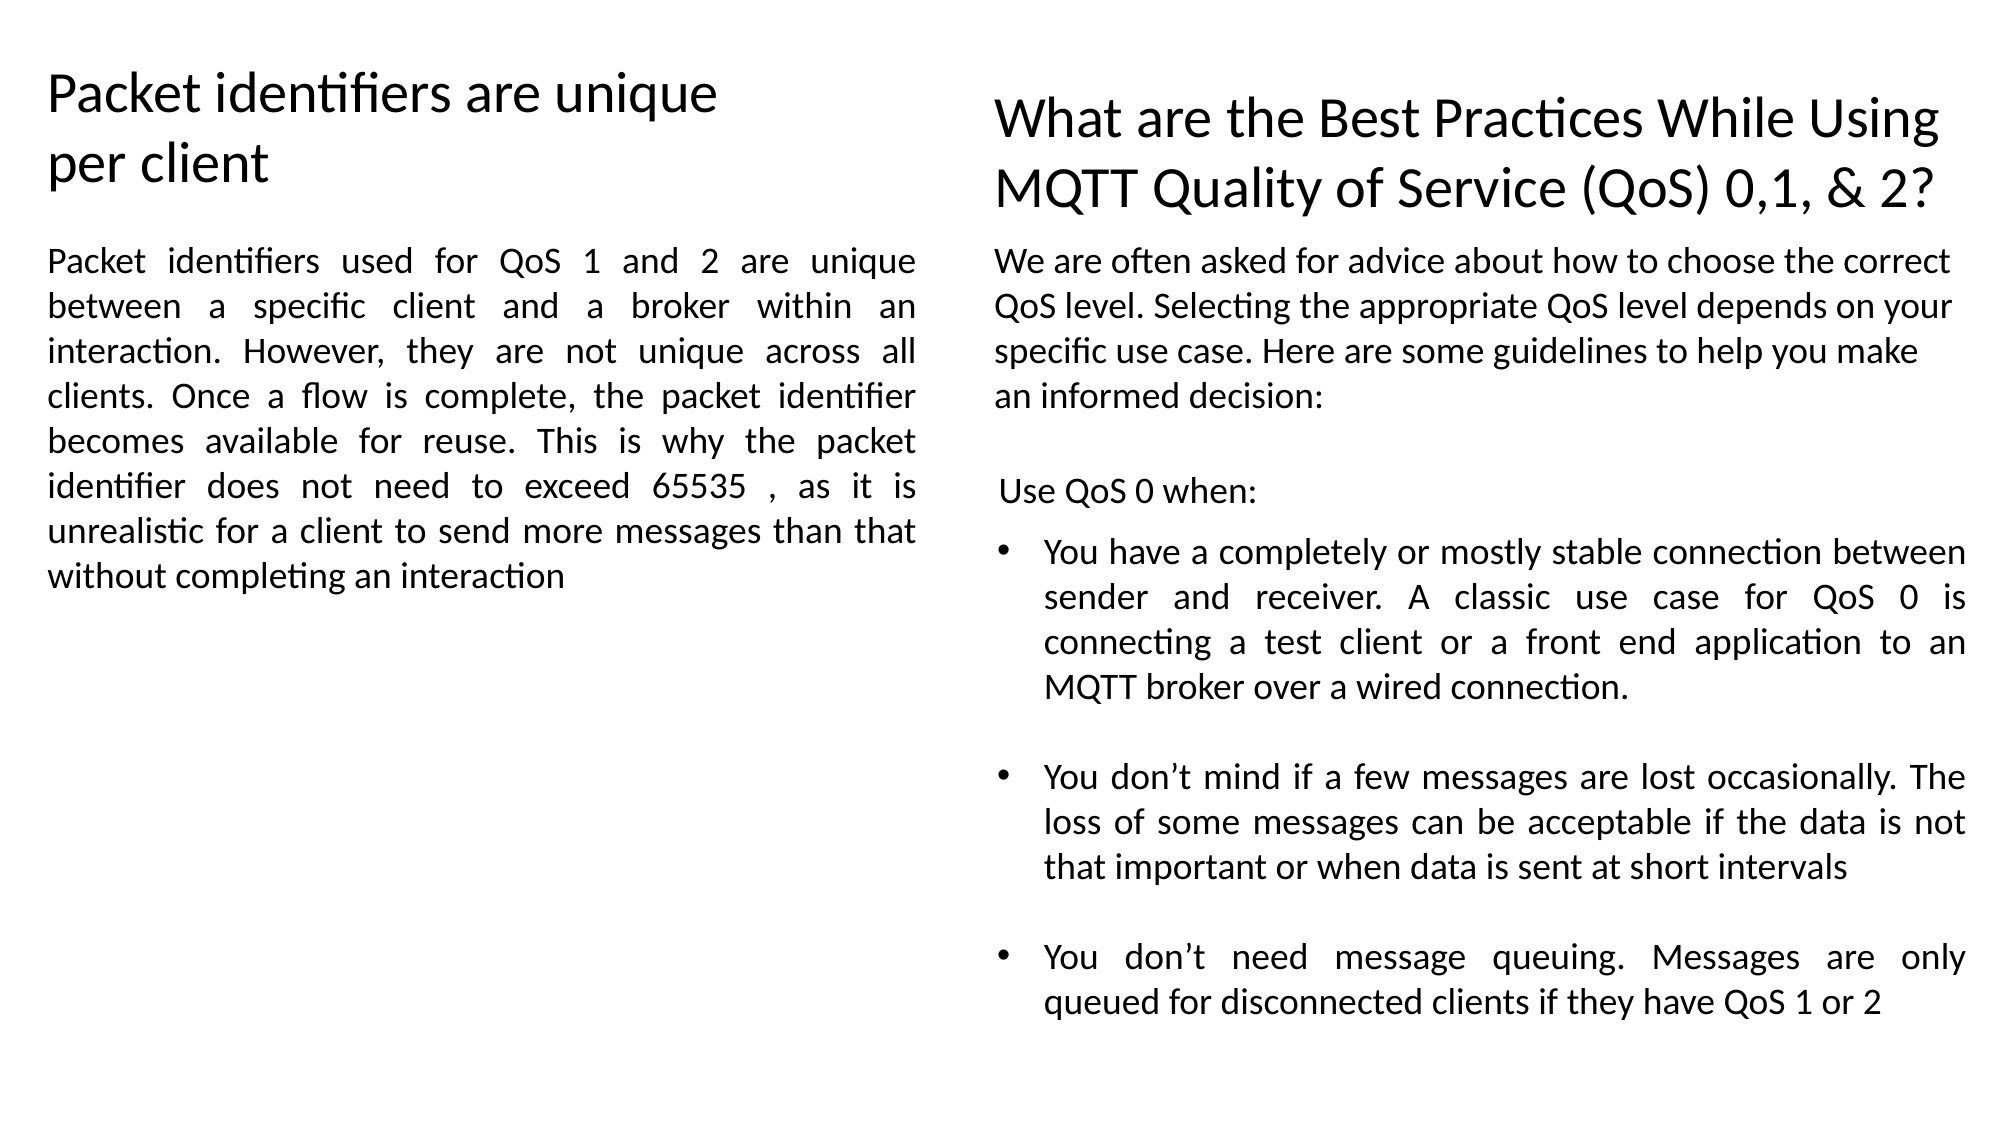

Packet identifiers are unique per client
What are the Best Practices While Using MQTT Quality of Service (QoS) 0,1, & 2?
Packet identifiers used for QoS 1 and 2 are unique between a specific client and a broker within an interaction. However, they are not unique across all clients. Once a flow is complete, the packet identifier becomes available for reuse. This is why the packet identifier does not need to exceed 65535 , as it is unrealistic for a client to send more messages than that without completing an interaction
We are often asked for advice about how to choose the correct QoS level. Selecting the appropriate QoS level depends on your specific use case. Here are some guidelines to help you make an informed decision:
Use QoS 0 when:
You have a completely or mostly stable connection between sender and receiver. A classic use case for QoS 0 is connecting a test client or a front end application to an MQTT broker over a wired connection.

You don’t mind if a few messages are lost occasionally. The loss of some messages can be acceptable if the data is not that important or when data is sent at short intervals

You don’t need message queuing. Messages are only queued for disconnected clients if they have QoS 1 or 2